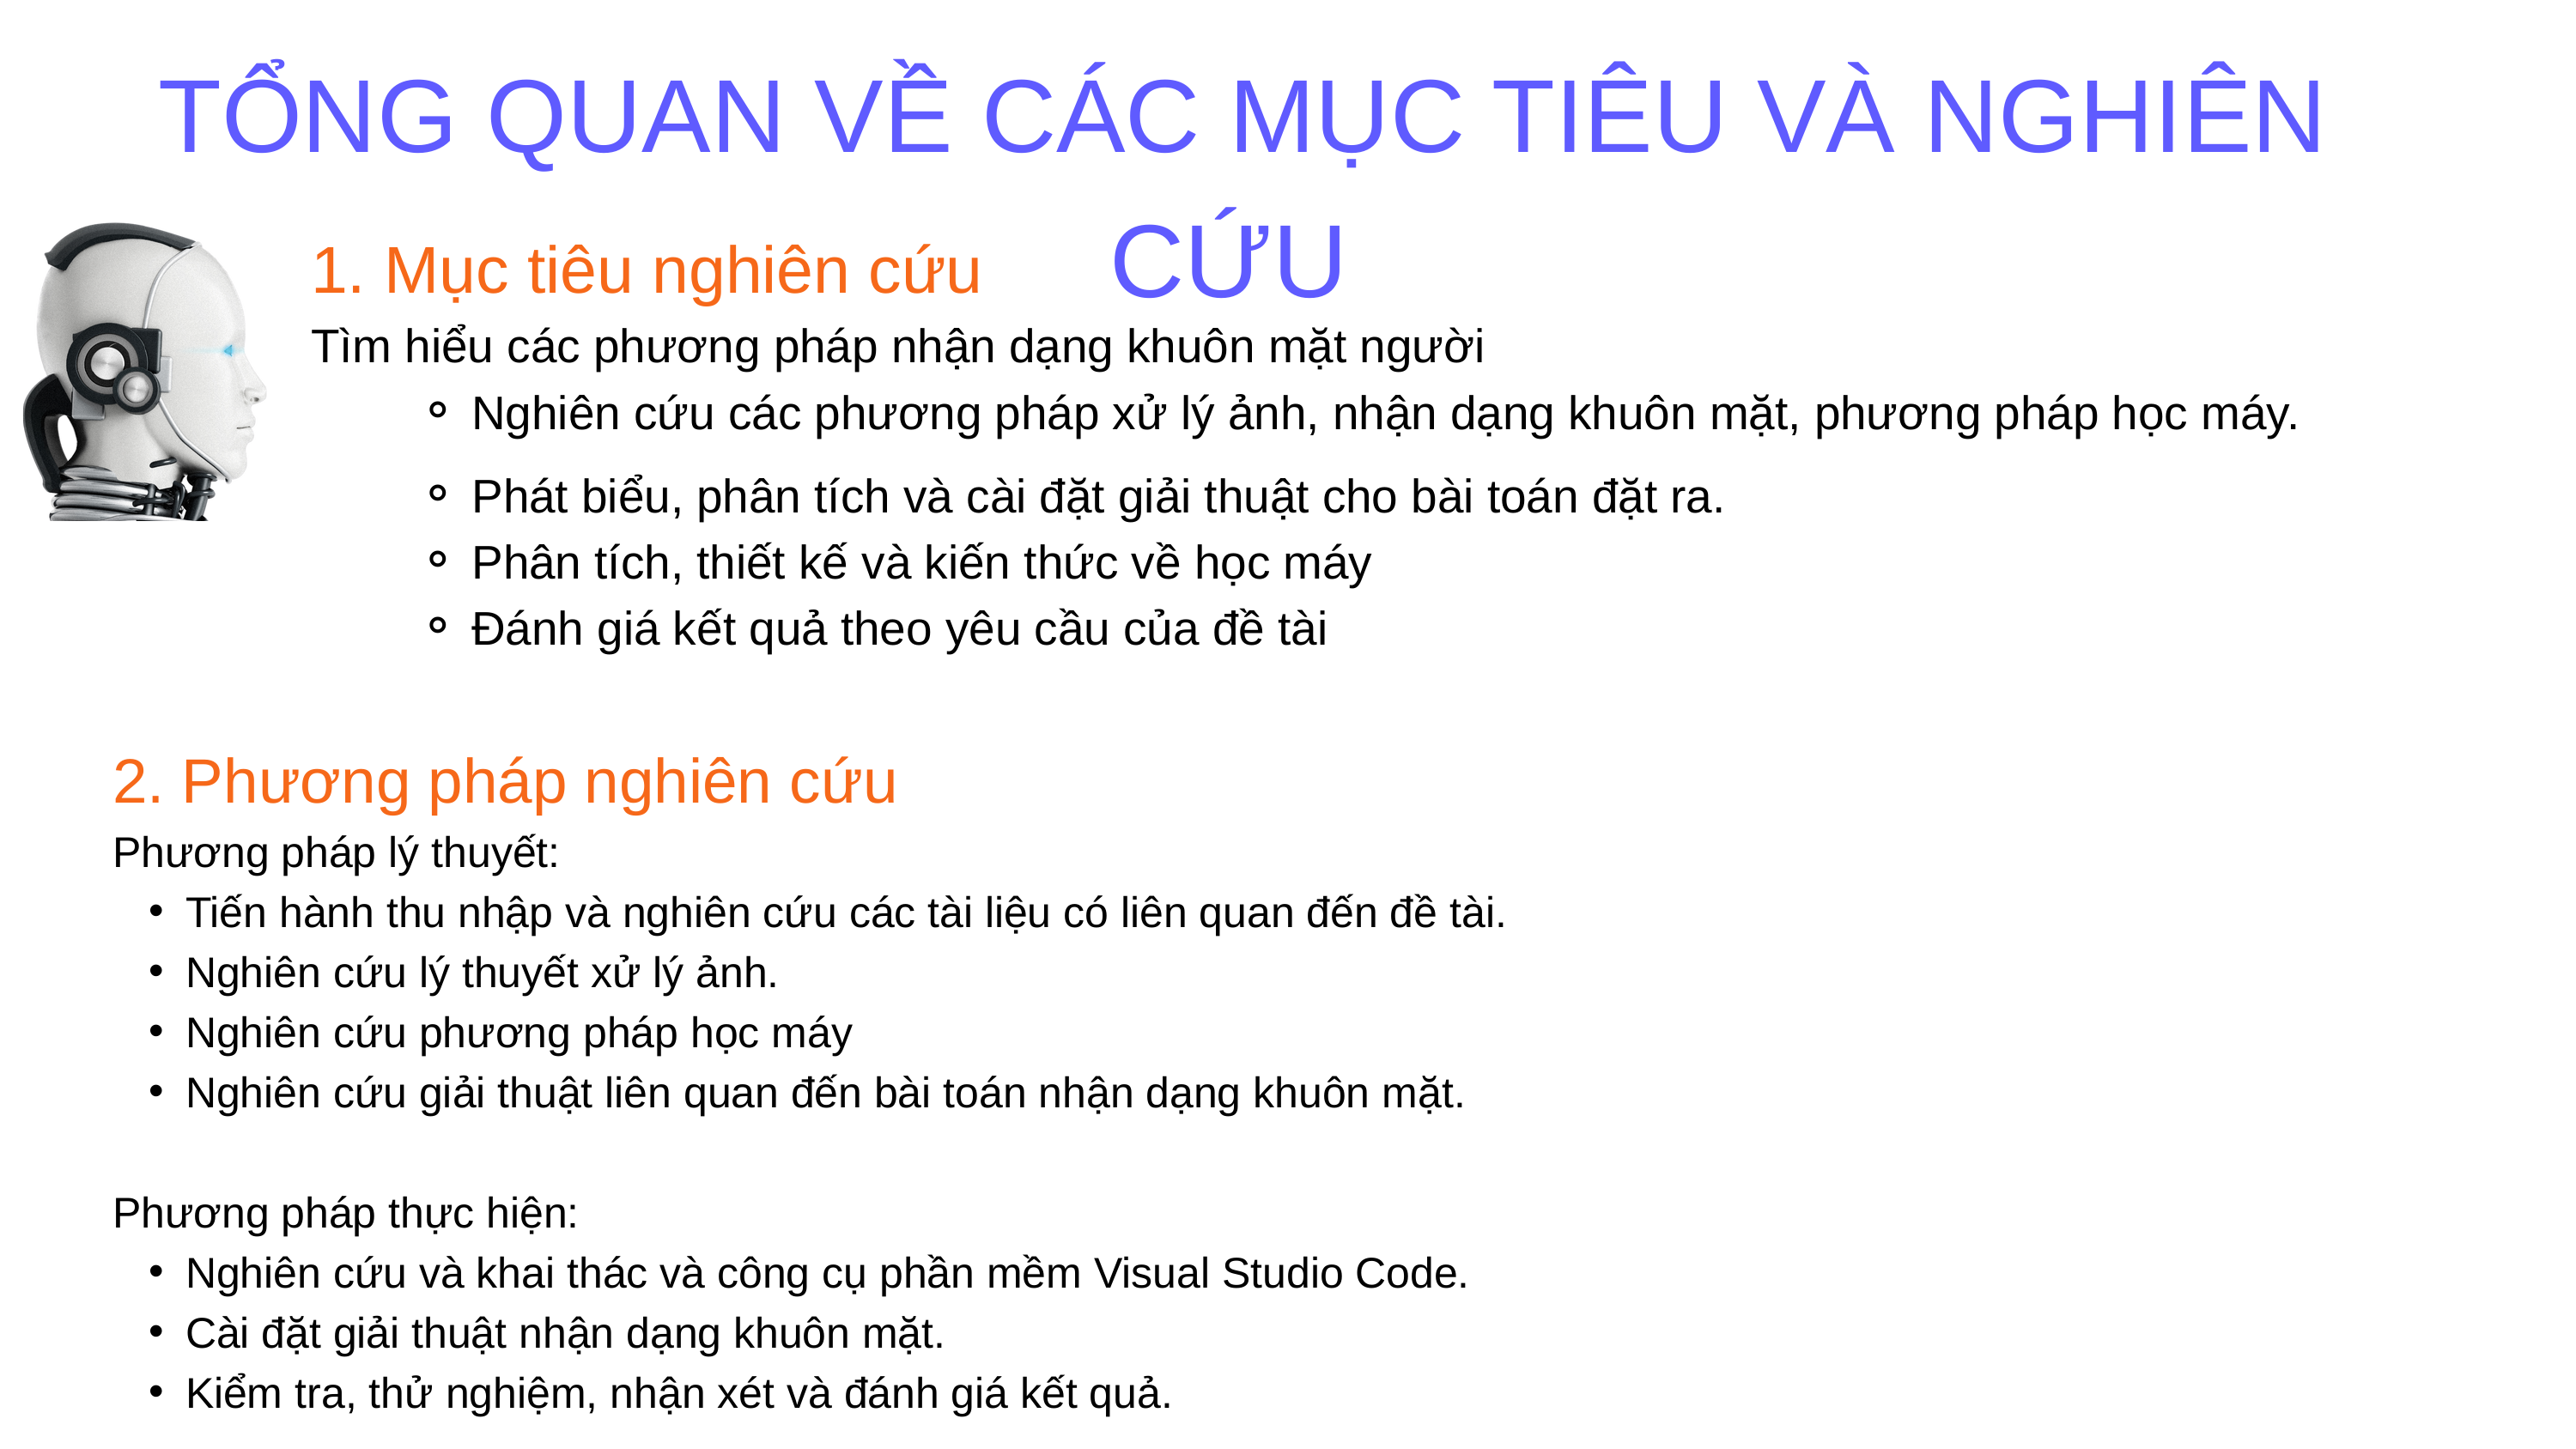

TỔNG QUAN VỀ CÁC MỤC TIÊU VÀ NGHIÊN CỨU
1. Mục tiêu nghiên cứu
Tìm hiểu các phương pháp nhận dạng khuôn mặt người
Nghiên cứu các phương pháp xử lý ảnh, nhận dạng khuôn mặt, phương pháp học máy.
Phát biểu, phân tích và cài đặt giải thuật cho bài toán đặt ra.
Phân tích, thiết kế và kiến thức về học máy
Đánh giá kết quả theo yêu cầu của đề tài

2. Phương pháp nghiên cứu
Phương pháp lý thuyết:
Tiến hành thu nhập và nghiên cứu các tài liệu có liên quan đến đề tài.
Nghiên cứu lý thuyết xử lý ảnh.
Nghiên cứu phương pháp học máy
Nghiên cứu giải thuật liên quan đến bài toán nhận dạng khuôn mặt.

Phương pháp thực hiện:
Nghiên cứu và khai thác và công cụ phần mềm Visual Studio Code.
Cài đặt giải thuật nhận dạng khuôn mặt.
Kiểm tra, thử nghiệm, nhận xét và đánh giá kết quả.